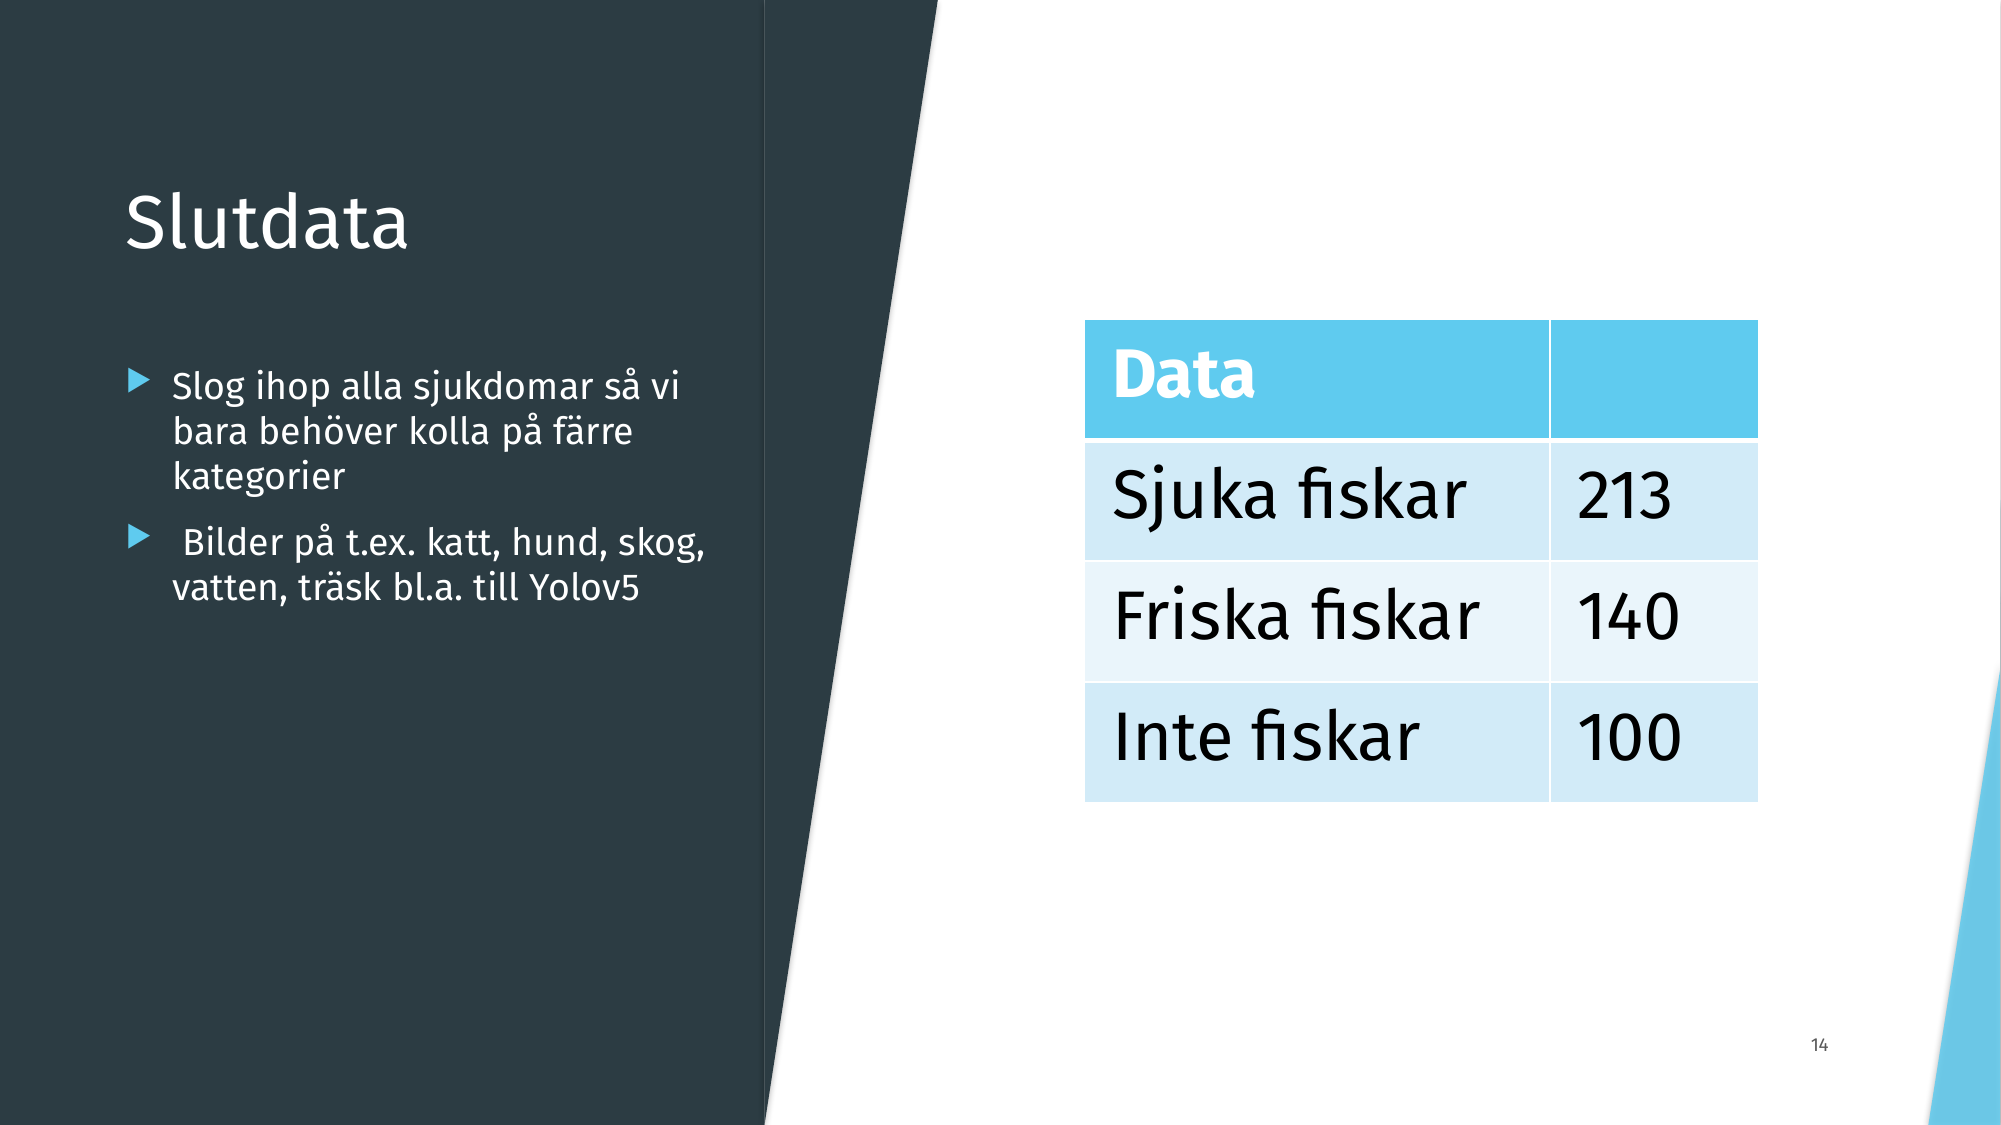

# Slutdata
| Data |  |
| --- | --- |
| Sjuka fiskar | 213 |
| Friska fiskar | 140 |
| Inte fiskar | 100 |
Slog ihop alla sjukdomar så vi bara behöver kolla på färre kategorier
 Bilder på t.ex. katt, hund, skog, vatten, träsk bl.a. till Yolov5

14